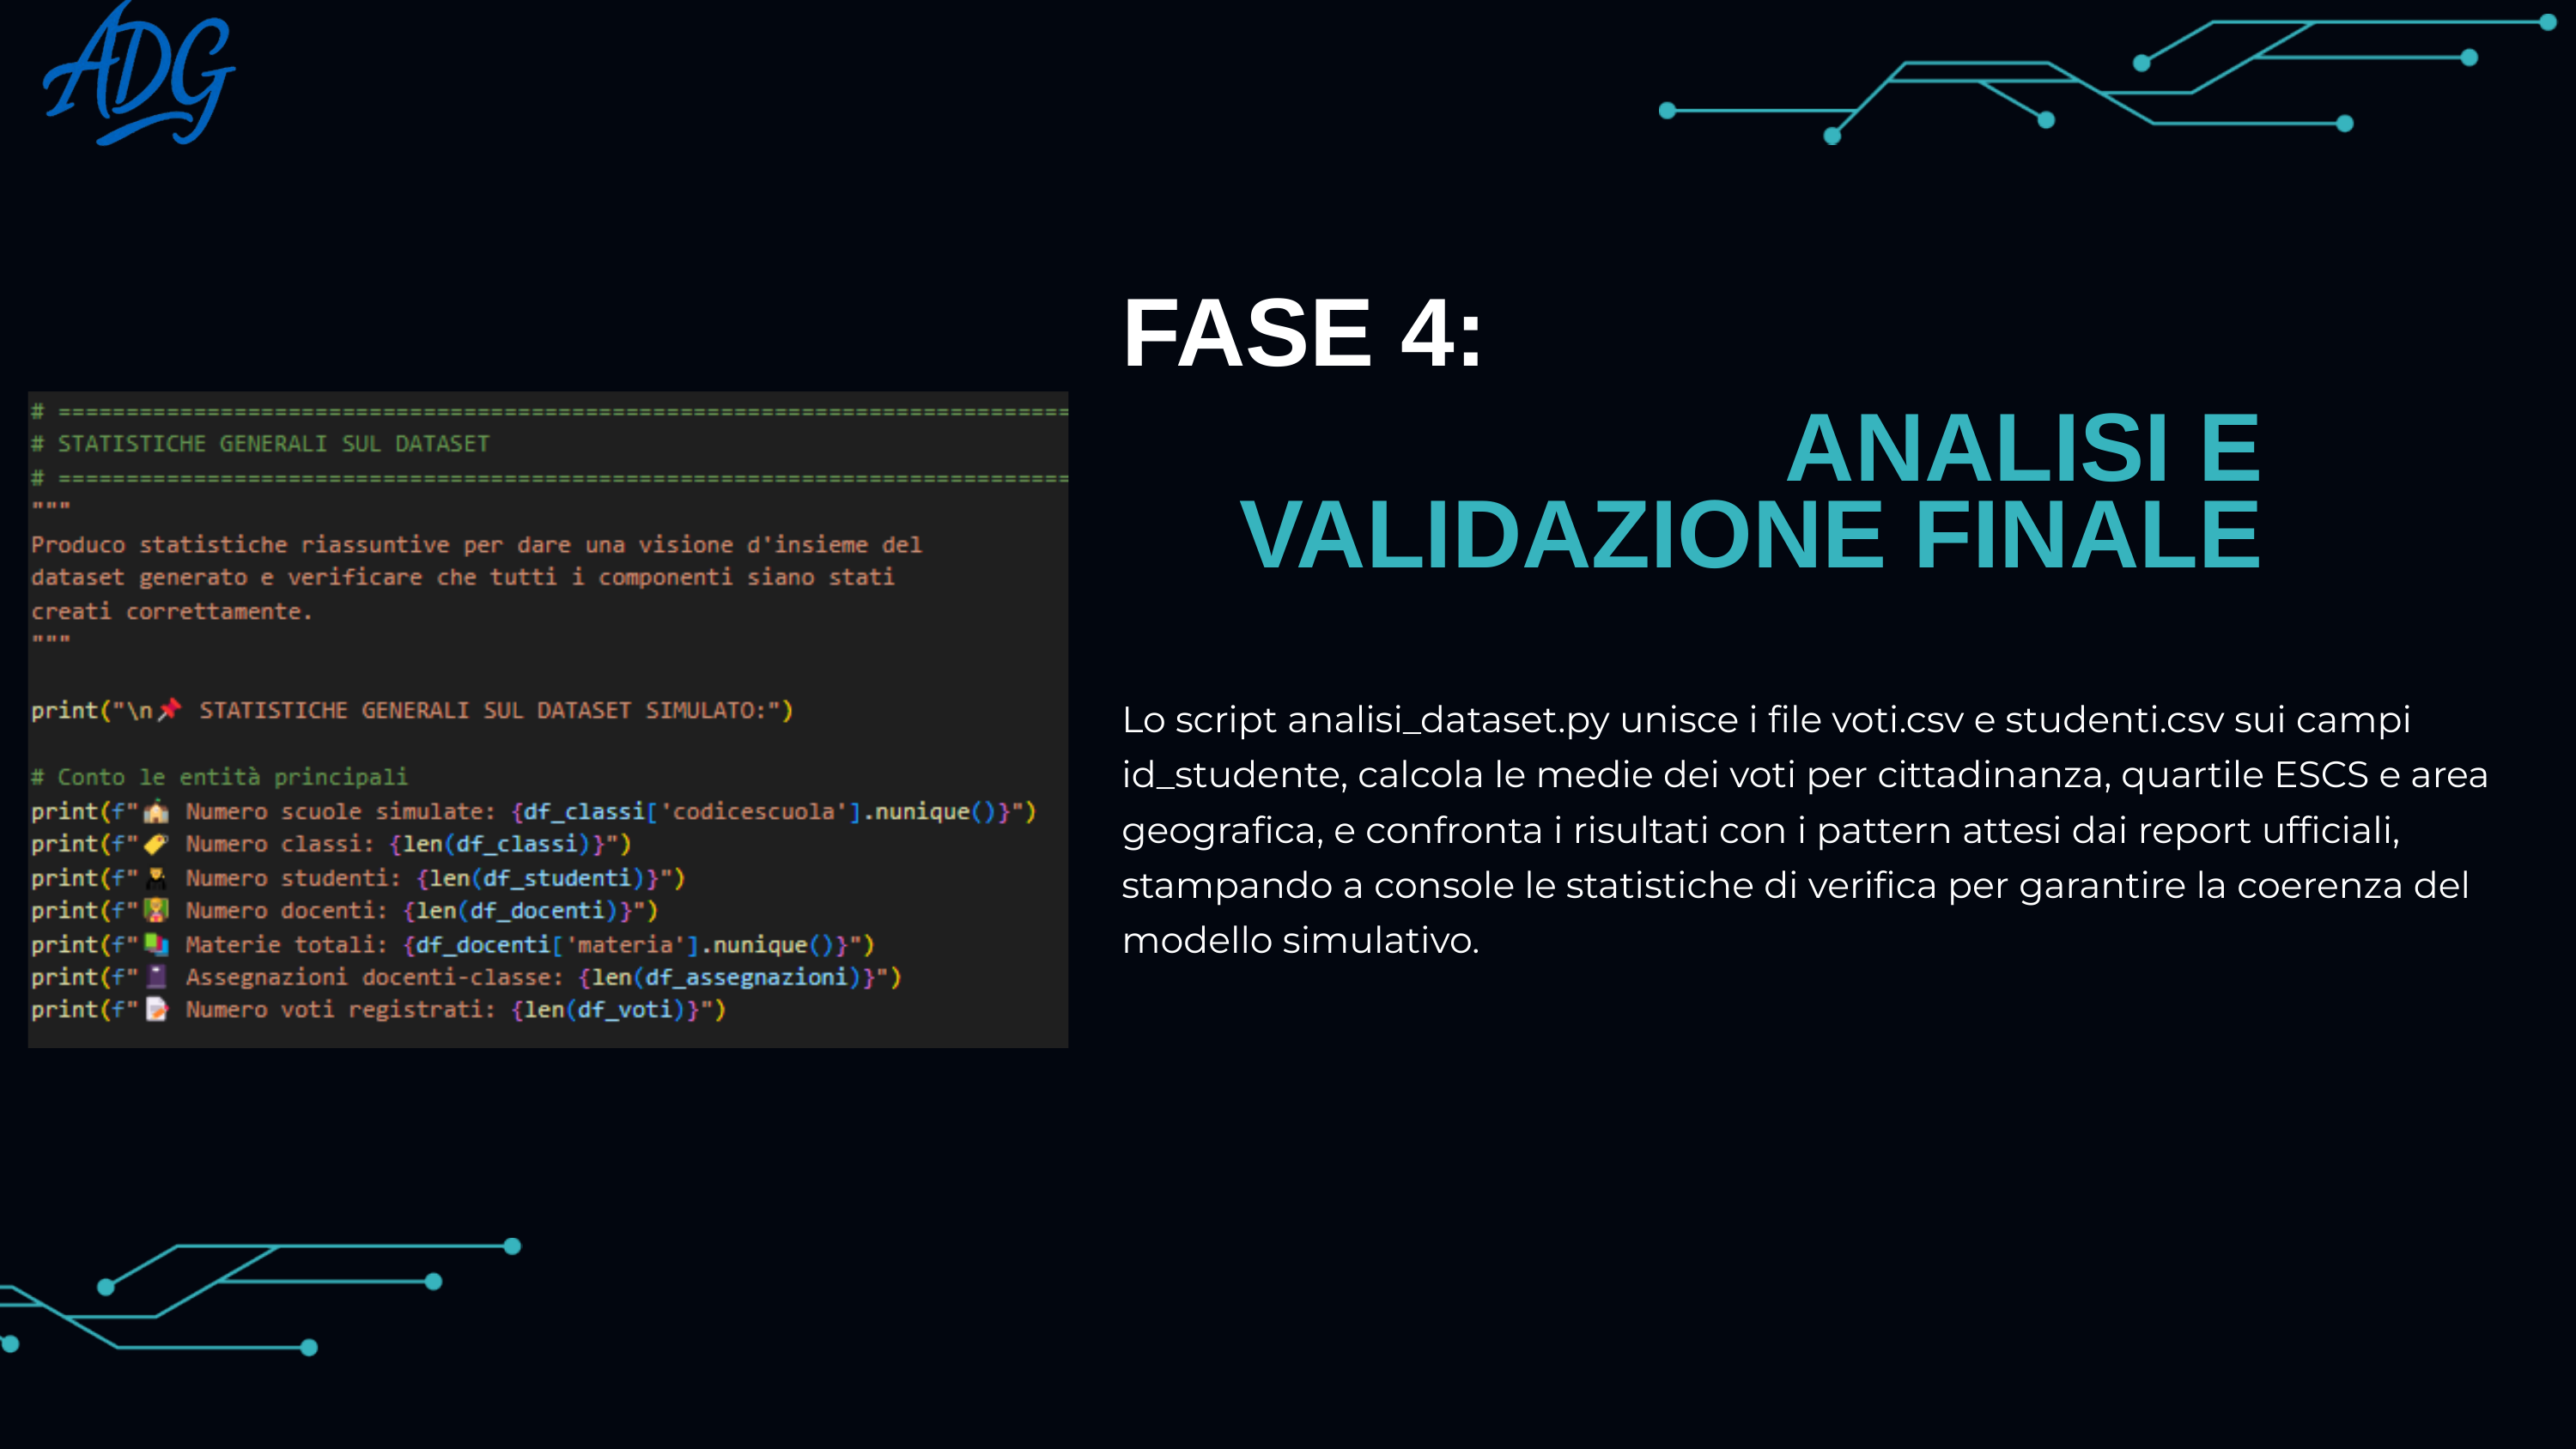

FASE 4:

ANALISI E VALIDAZIONE FINALE
Lo script analisi_dataset.py unisce i file voti.csv e studenti.csv sui campi id_studente, calcola le medie dei voti per cittadinanza, quartile ESCS e area geografica, e confronta i risultati con i pattern attesi dai report ufficiali, stampando a console le statistiche di verifica per garantire la coerenza del modello simulativo.